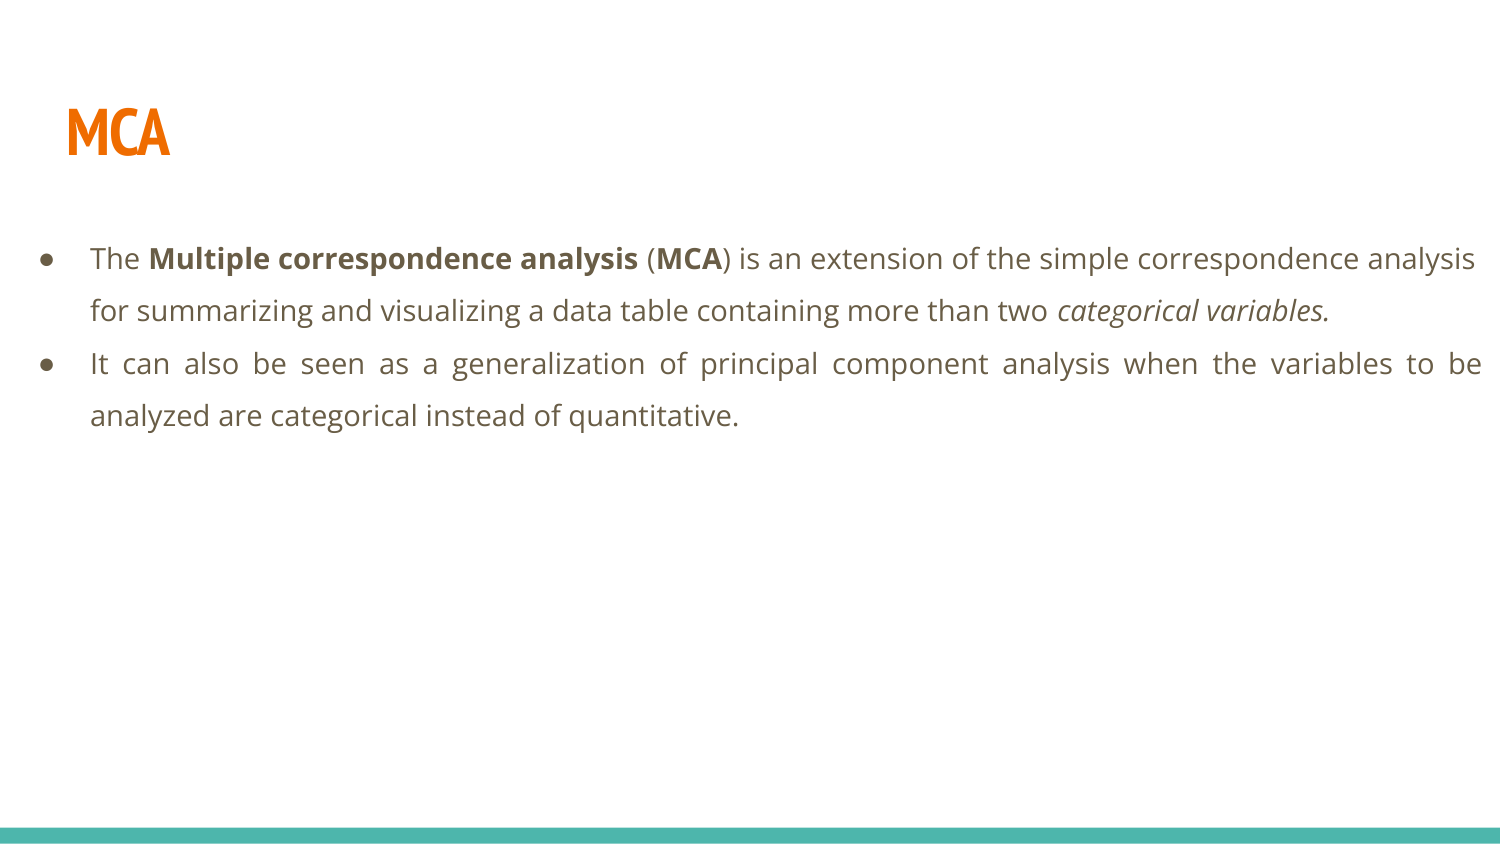

# MCA
The Multiple correspondence analysis (MCA) is an extension of the simple correspondence analysis  for summarizing and visualizing a data table containing more than two categorical variables.
It can also be seen as a generalization of principal component analysis when the variables to be analyzed are categorical instead of quantitative.